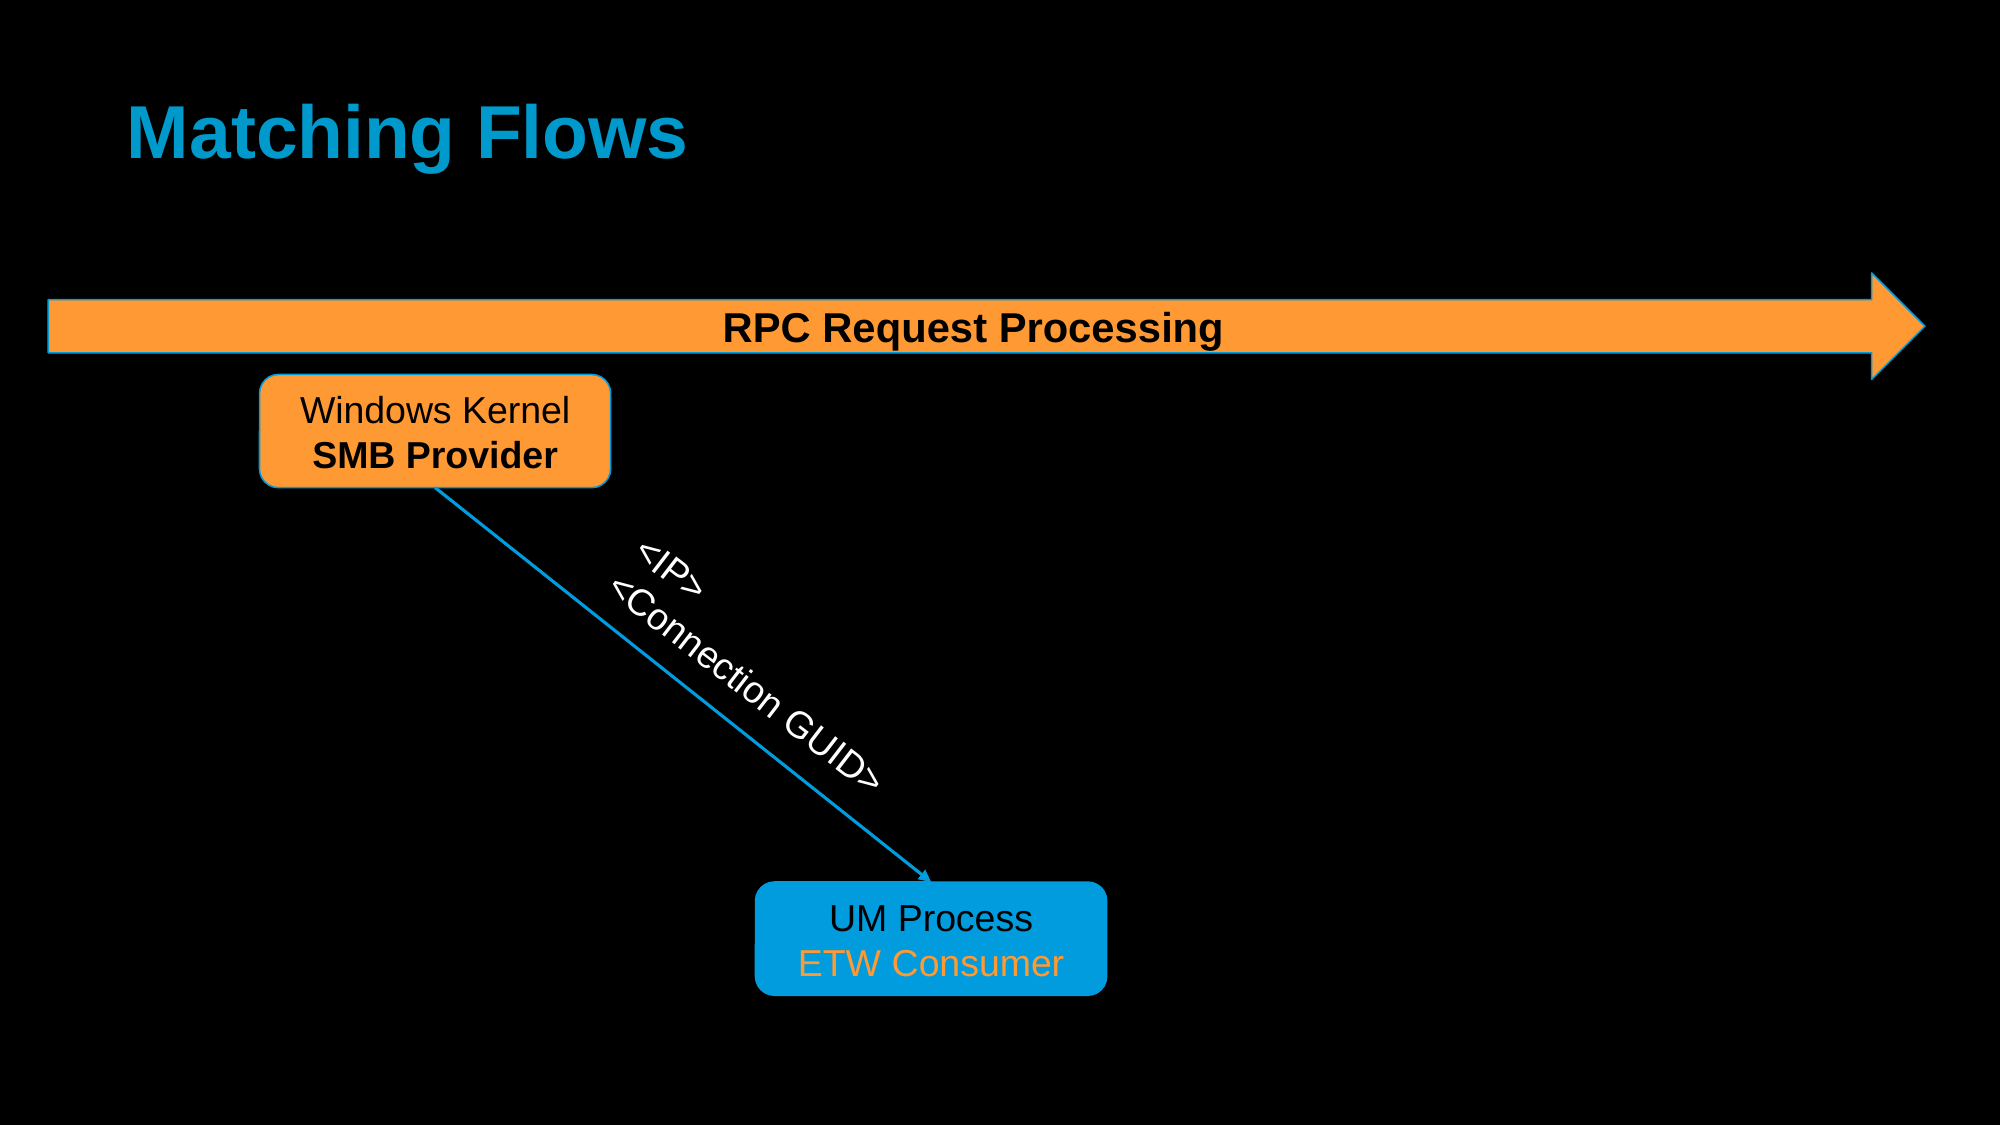

# Matching Flows
RPC Request Processing
Windows Kernel
SMB Provider
<IP>
<Connection GUID>
UM Process
ETW Consumer